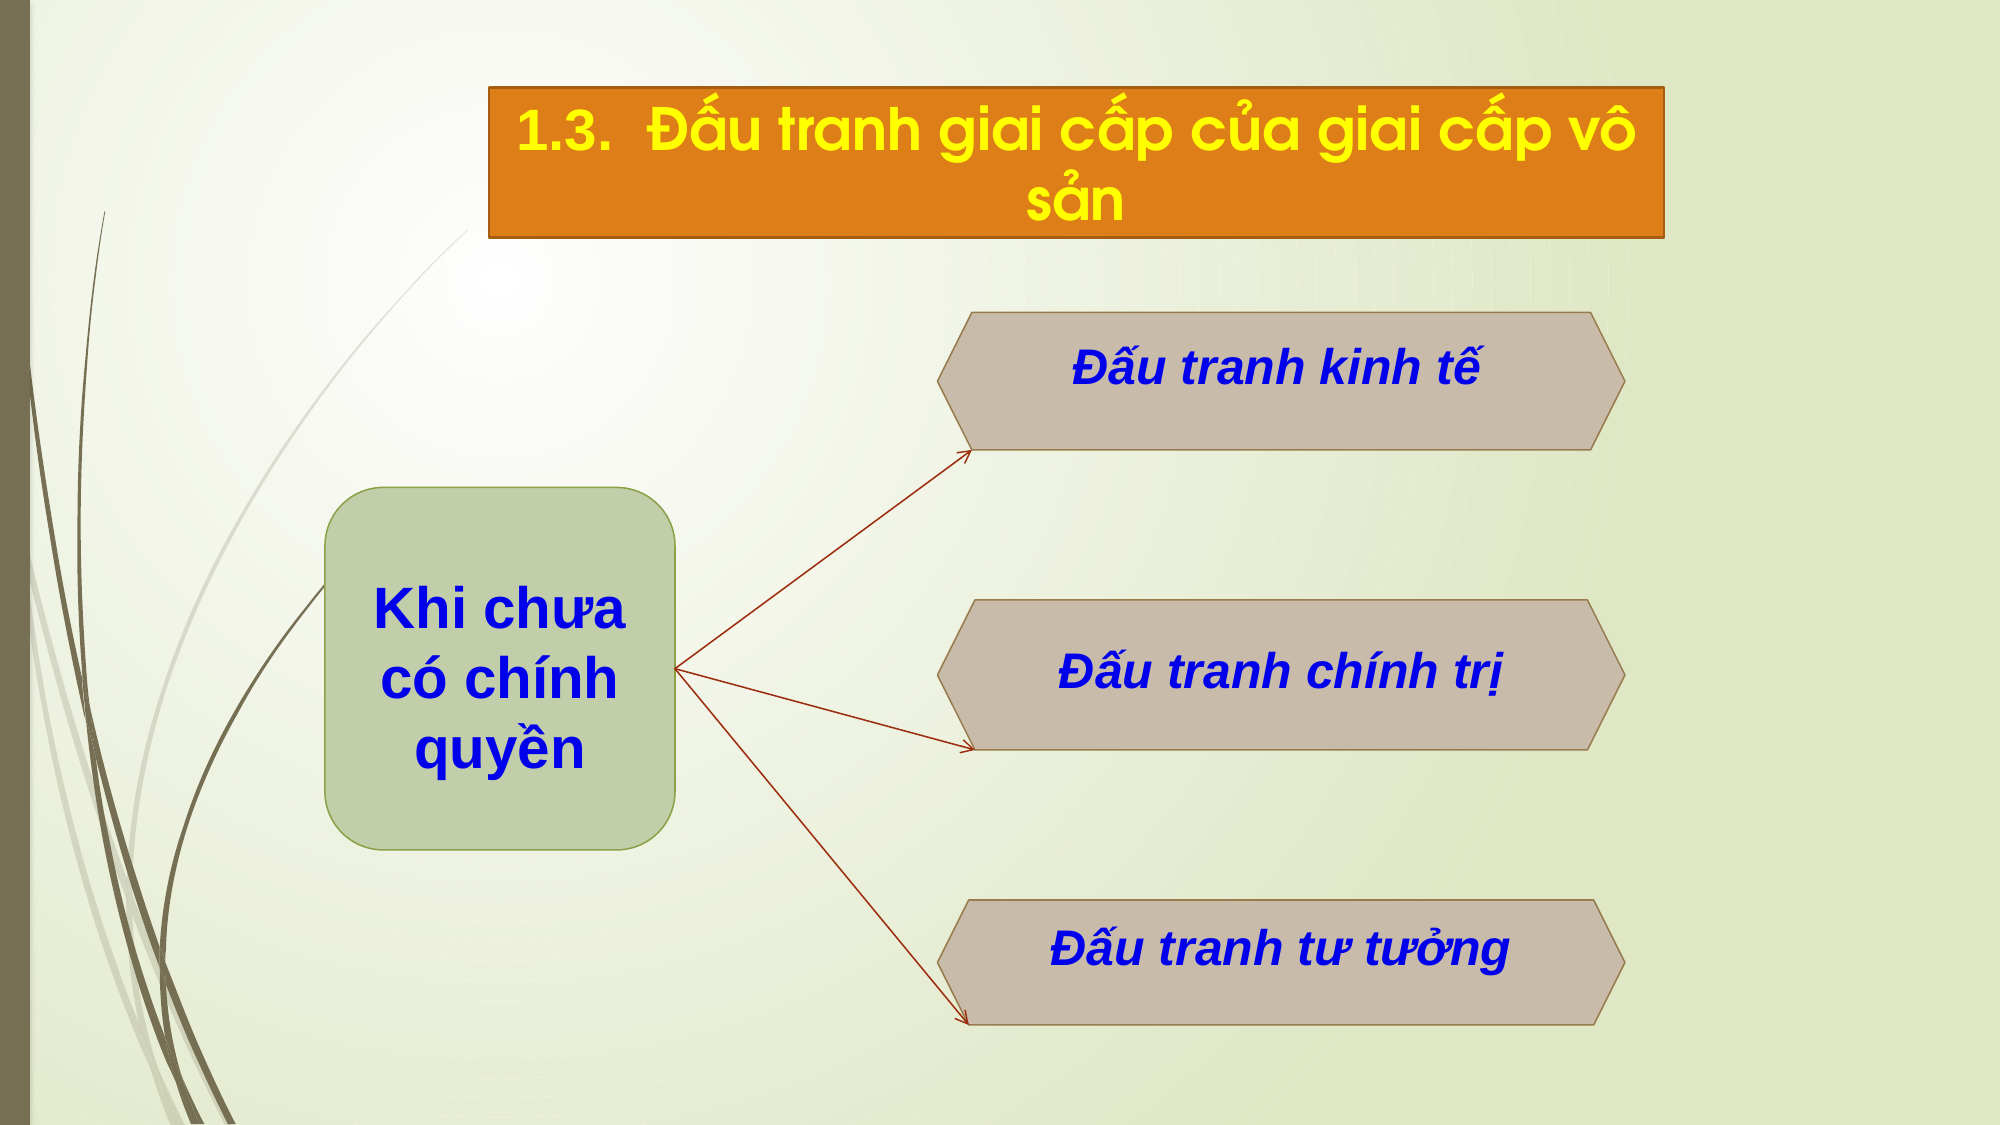

1.3.  Đấu tranh giai cấp của giai cấp vô sản

Đấu tranh kinh tế

Khi chưa có chính quyền

Đấu tranh chính trị

Đấu tranh tư tưởng